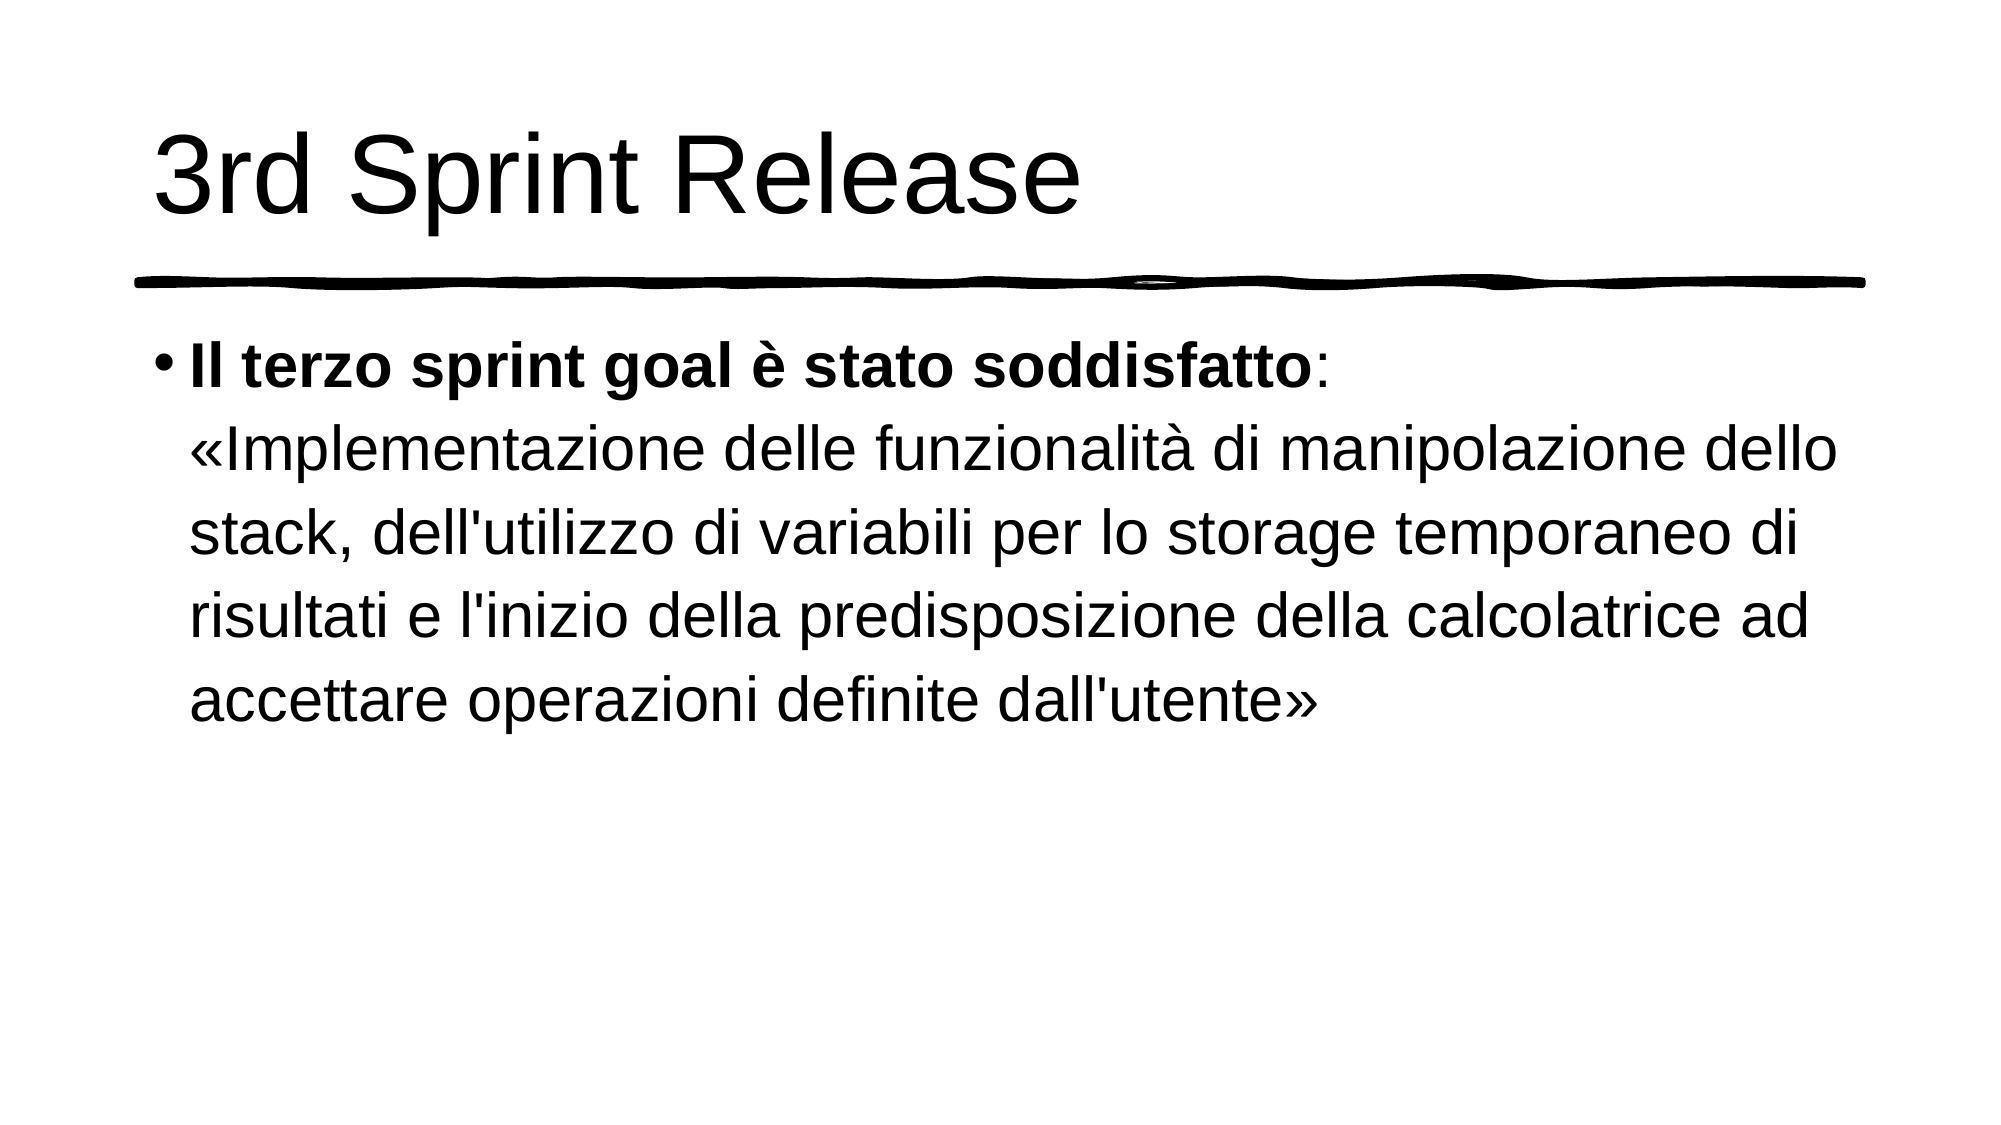

# 3rd Sprint Release
Il terzo sprint goal è stato soddisfatto: «Implementazione delle funzionalità di manipolazione dello stack, dell'utilizzo di variabili per lo storage temporaneo di risultati e l'inizio della predisposizione della calcolatrice ad accettare operazioni definite dall'utente»